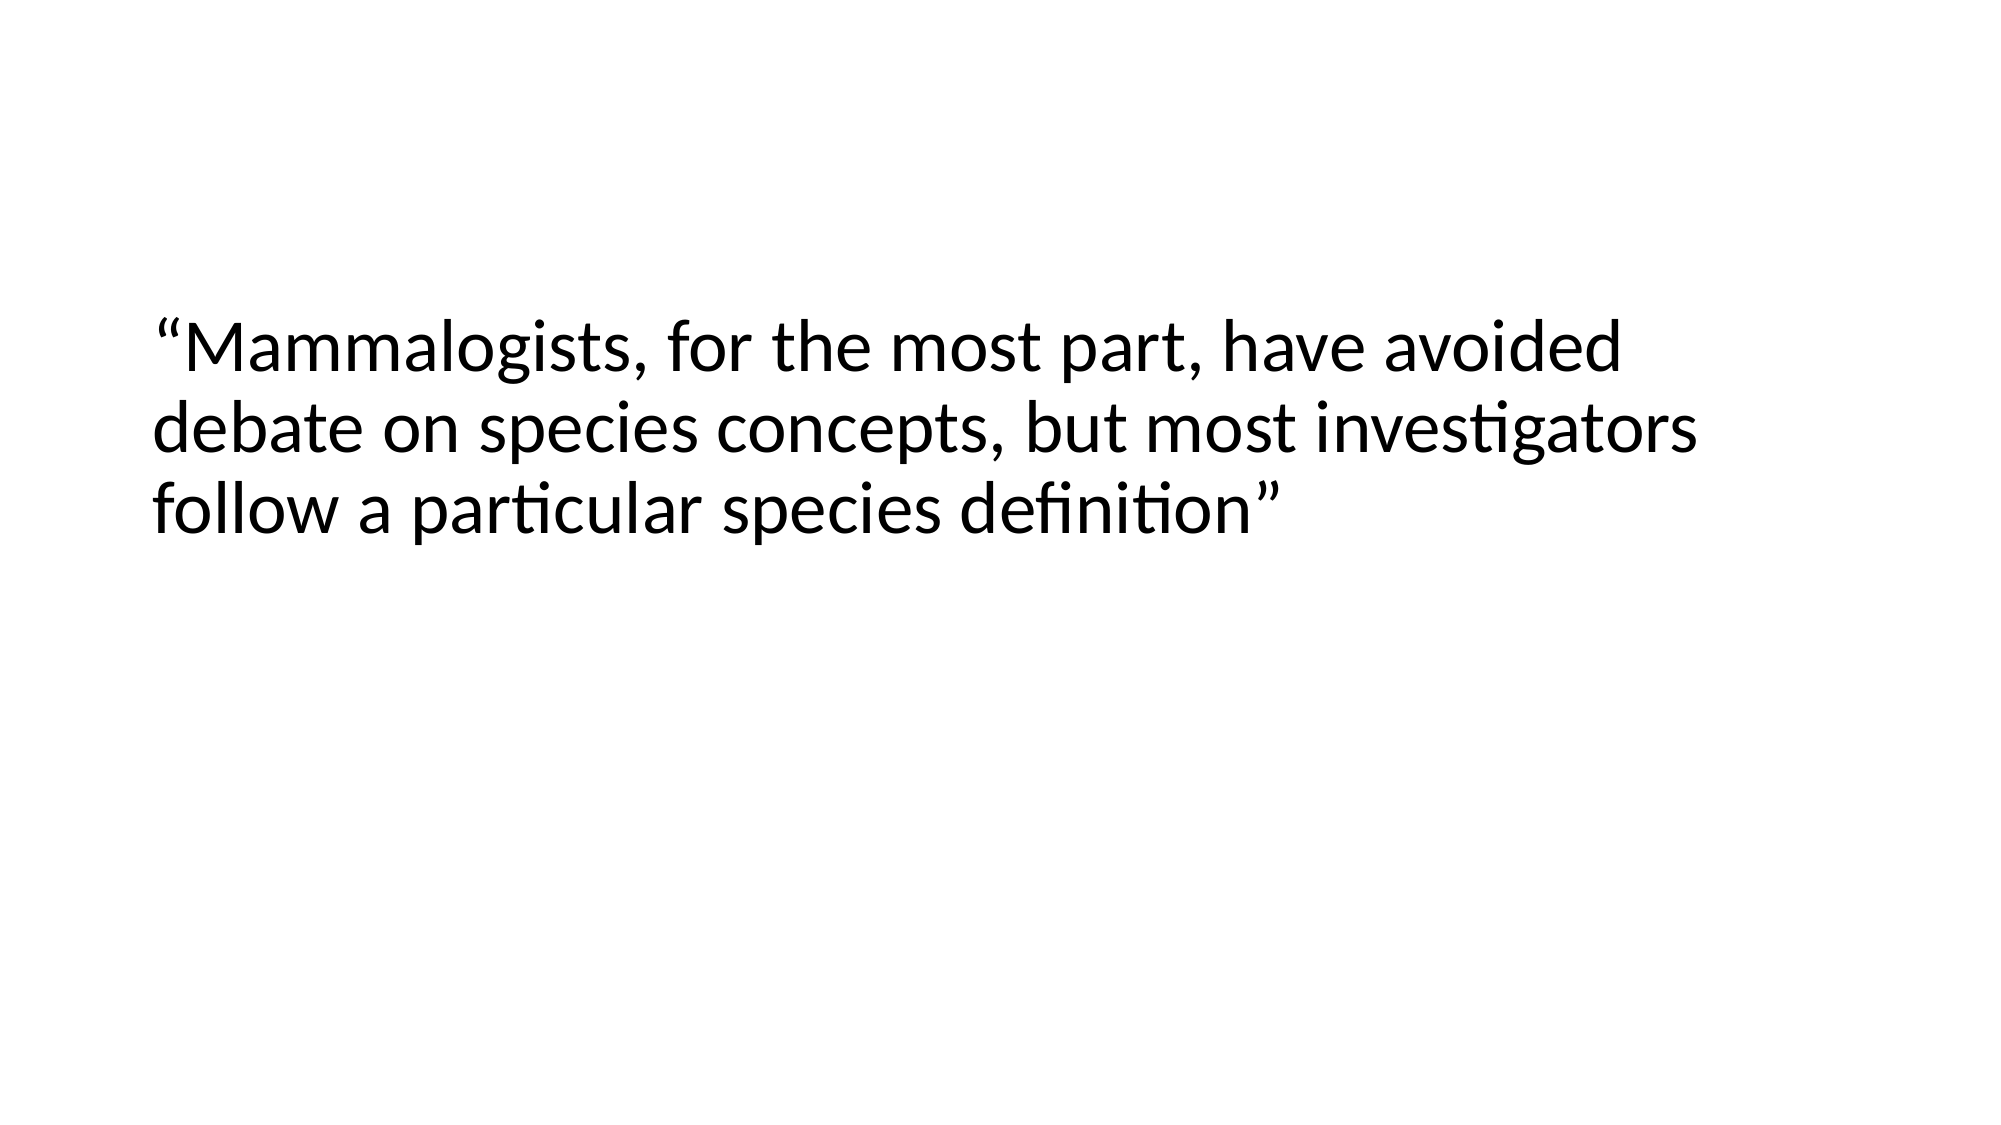

#
“Mammalogists, for the most part, have avoided debate on species concepts, but most investigators follow a particular species definition”